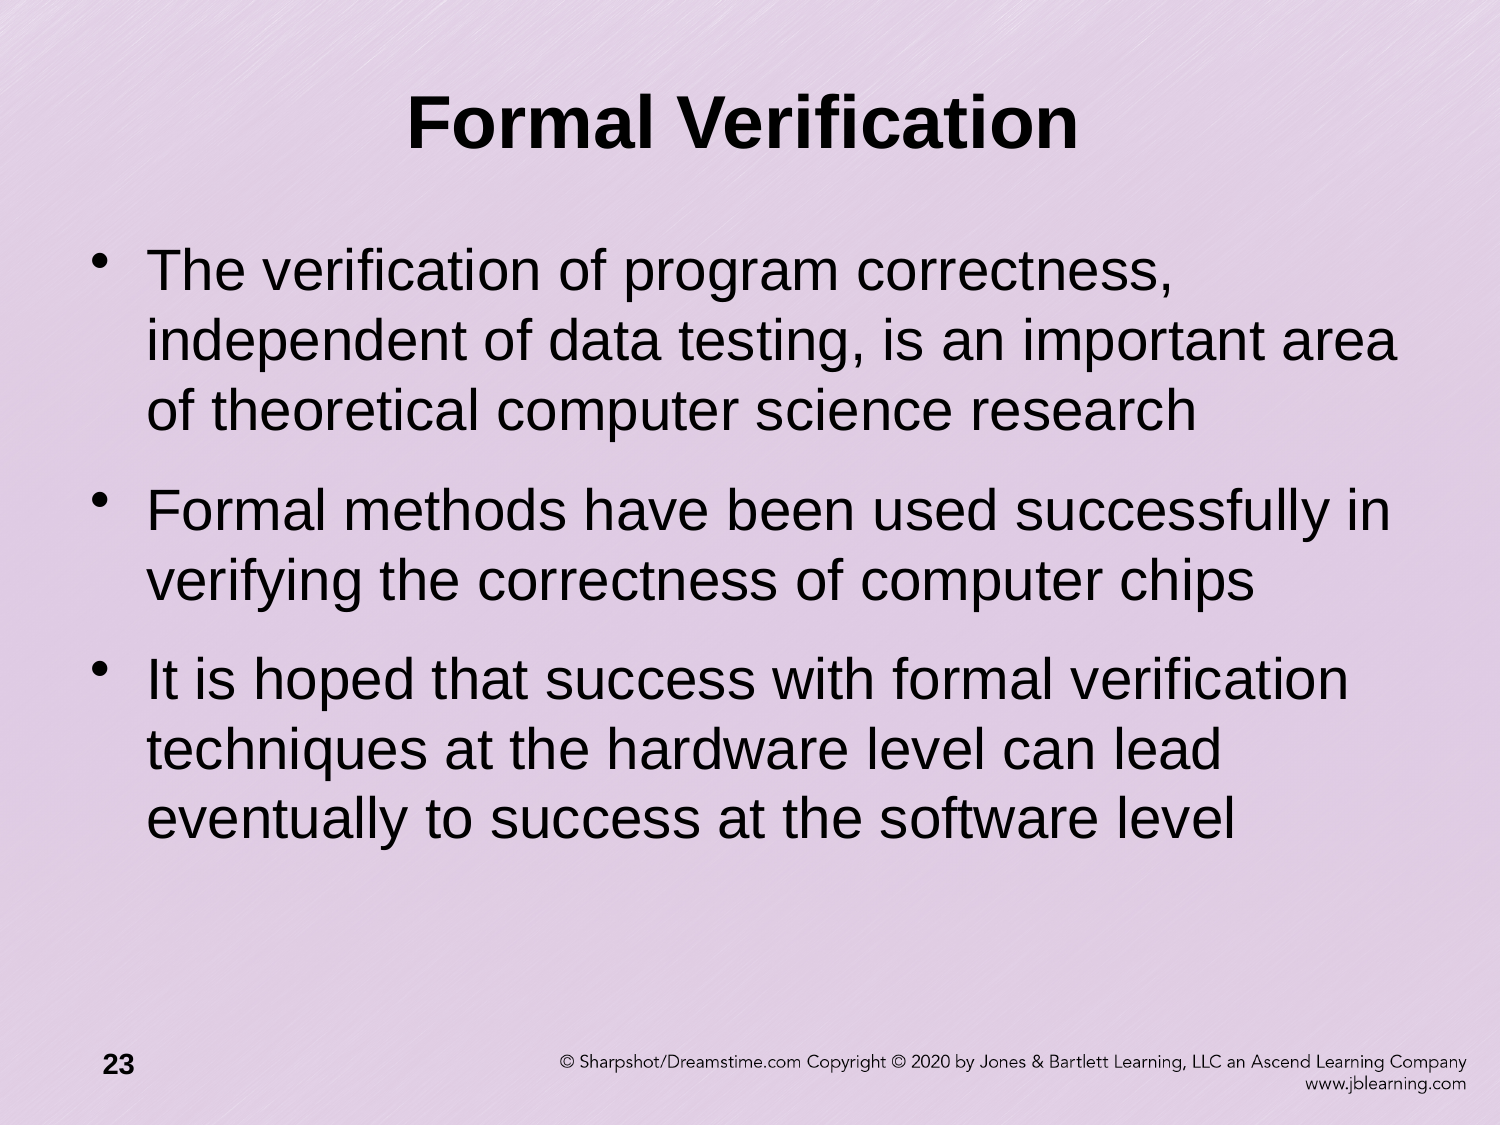

# Formal Verification
The verification of program correctness, independent of data testing, is an important area of theoretical computer science research
Formal methods have been used successfully in verifying the correctness of computer chips
It is hoped that success with formal verification techniques at the hardware level can lead eventually to success at the software level
23